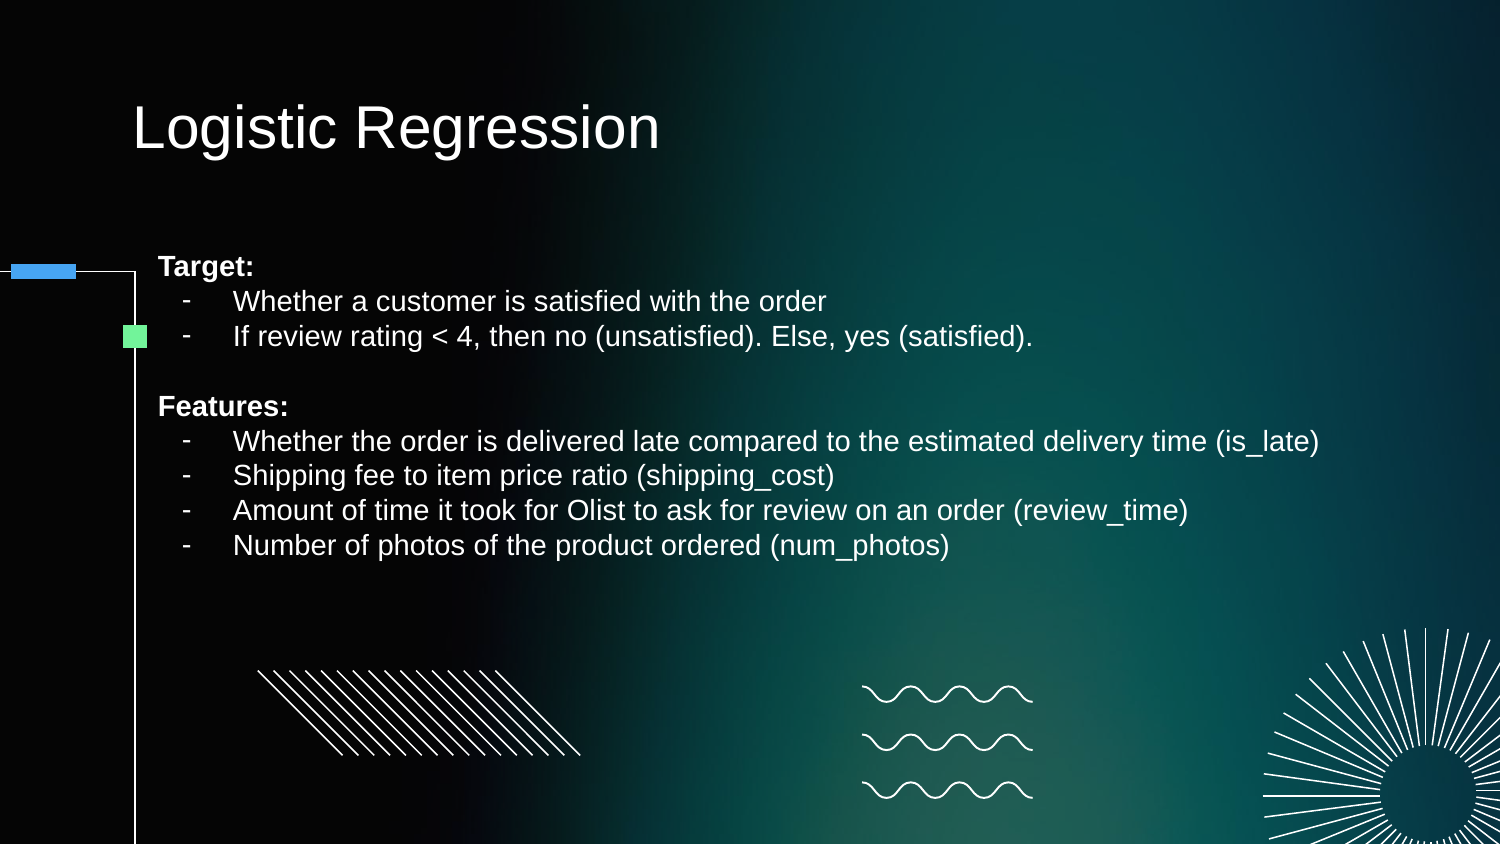

# Logistic Regression
Target:
Whether a customer is satisfied with the order
If review rating < 4, then no (unsatisfied). Else, yes (satisfied).

Features:
Whether the order is delivered late compared to the estimated delivery time (is_late)
Shipping fee to item price ratio (shipping_cost)
Amount of time it took for Olist to ask for review on an order (review_time)
Number of photos of the product ordered (num_photos)